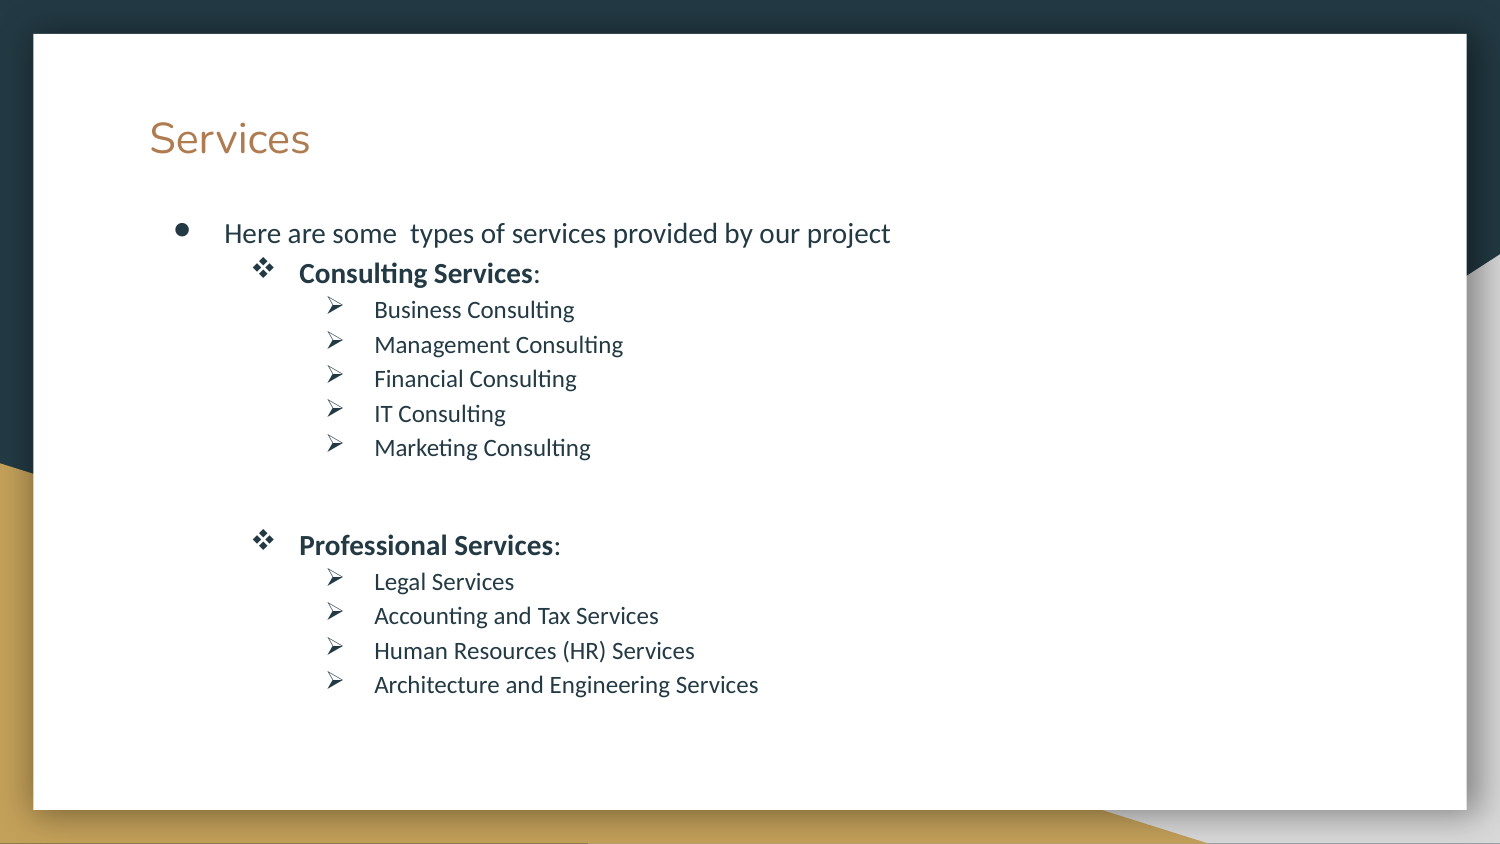

# Services
Here are some  types of services provided by our project
Consulting Services:
Business Consulting
Management Consulting
Financial Consulting
IT Consulting
Marketing Consulting

Professional Services:
Legal Services
Accounting and Tax Services
Human Resources (HR) Services
Architecture and Engineering Services